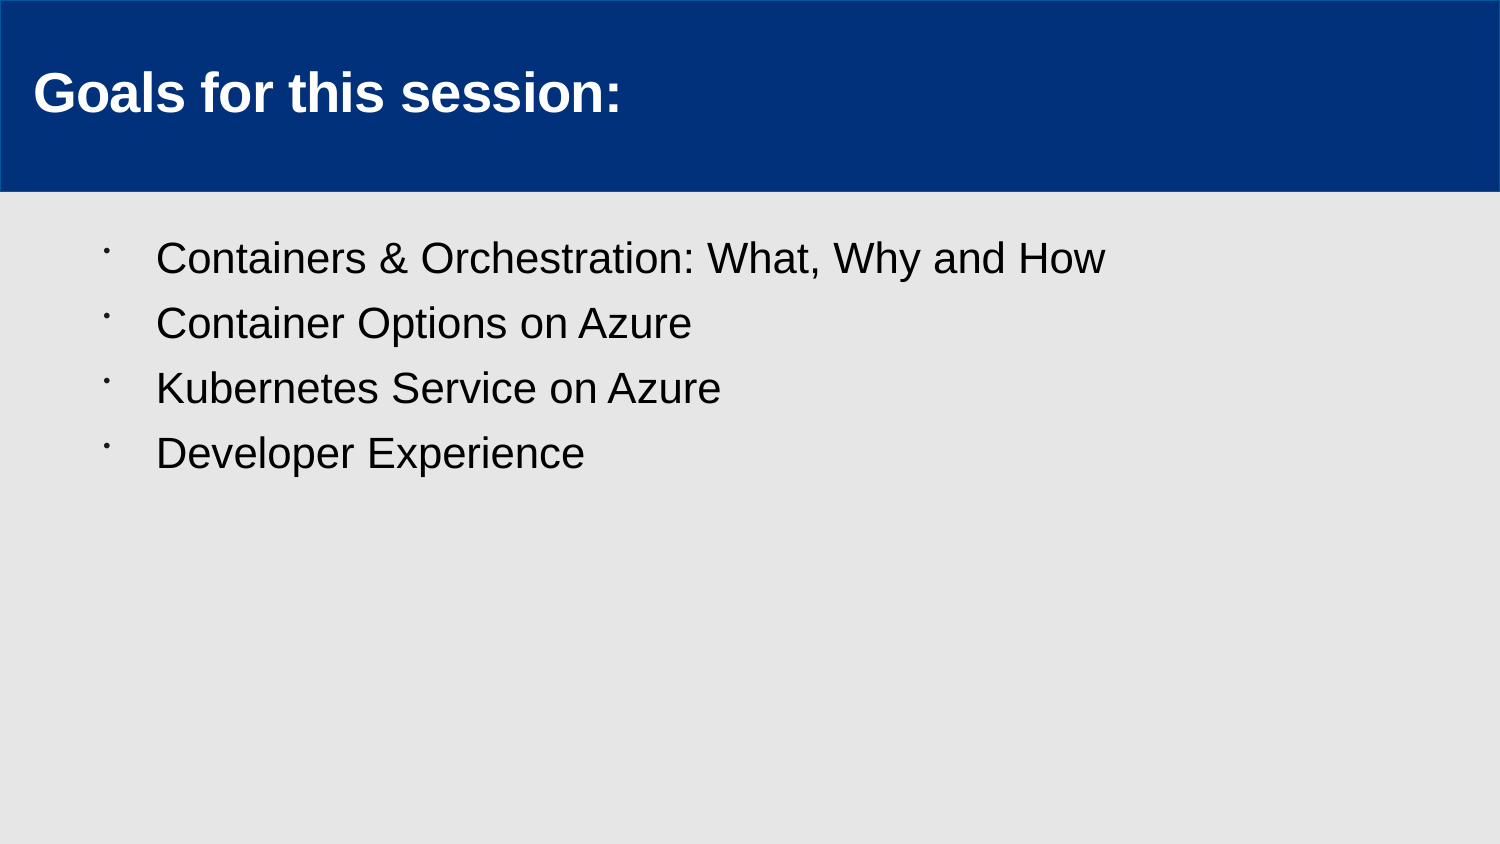

Goals for this session:
Containers & Orchestration: What, Why and How
Container Options on Azure
Kubernetes Service on Azure
Developer Experience